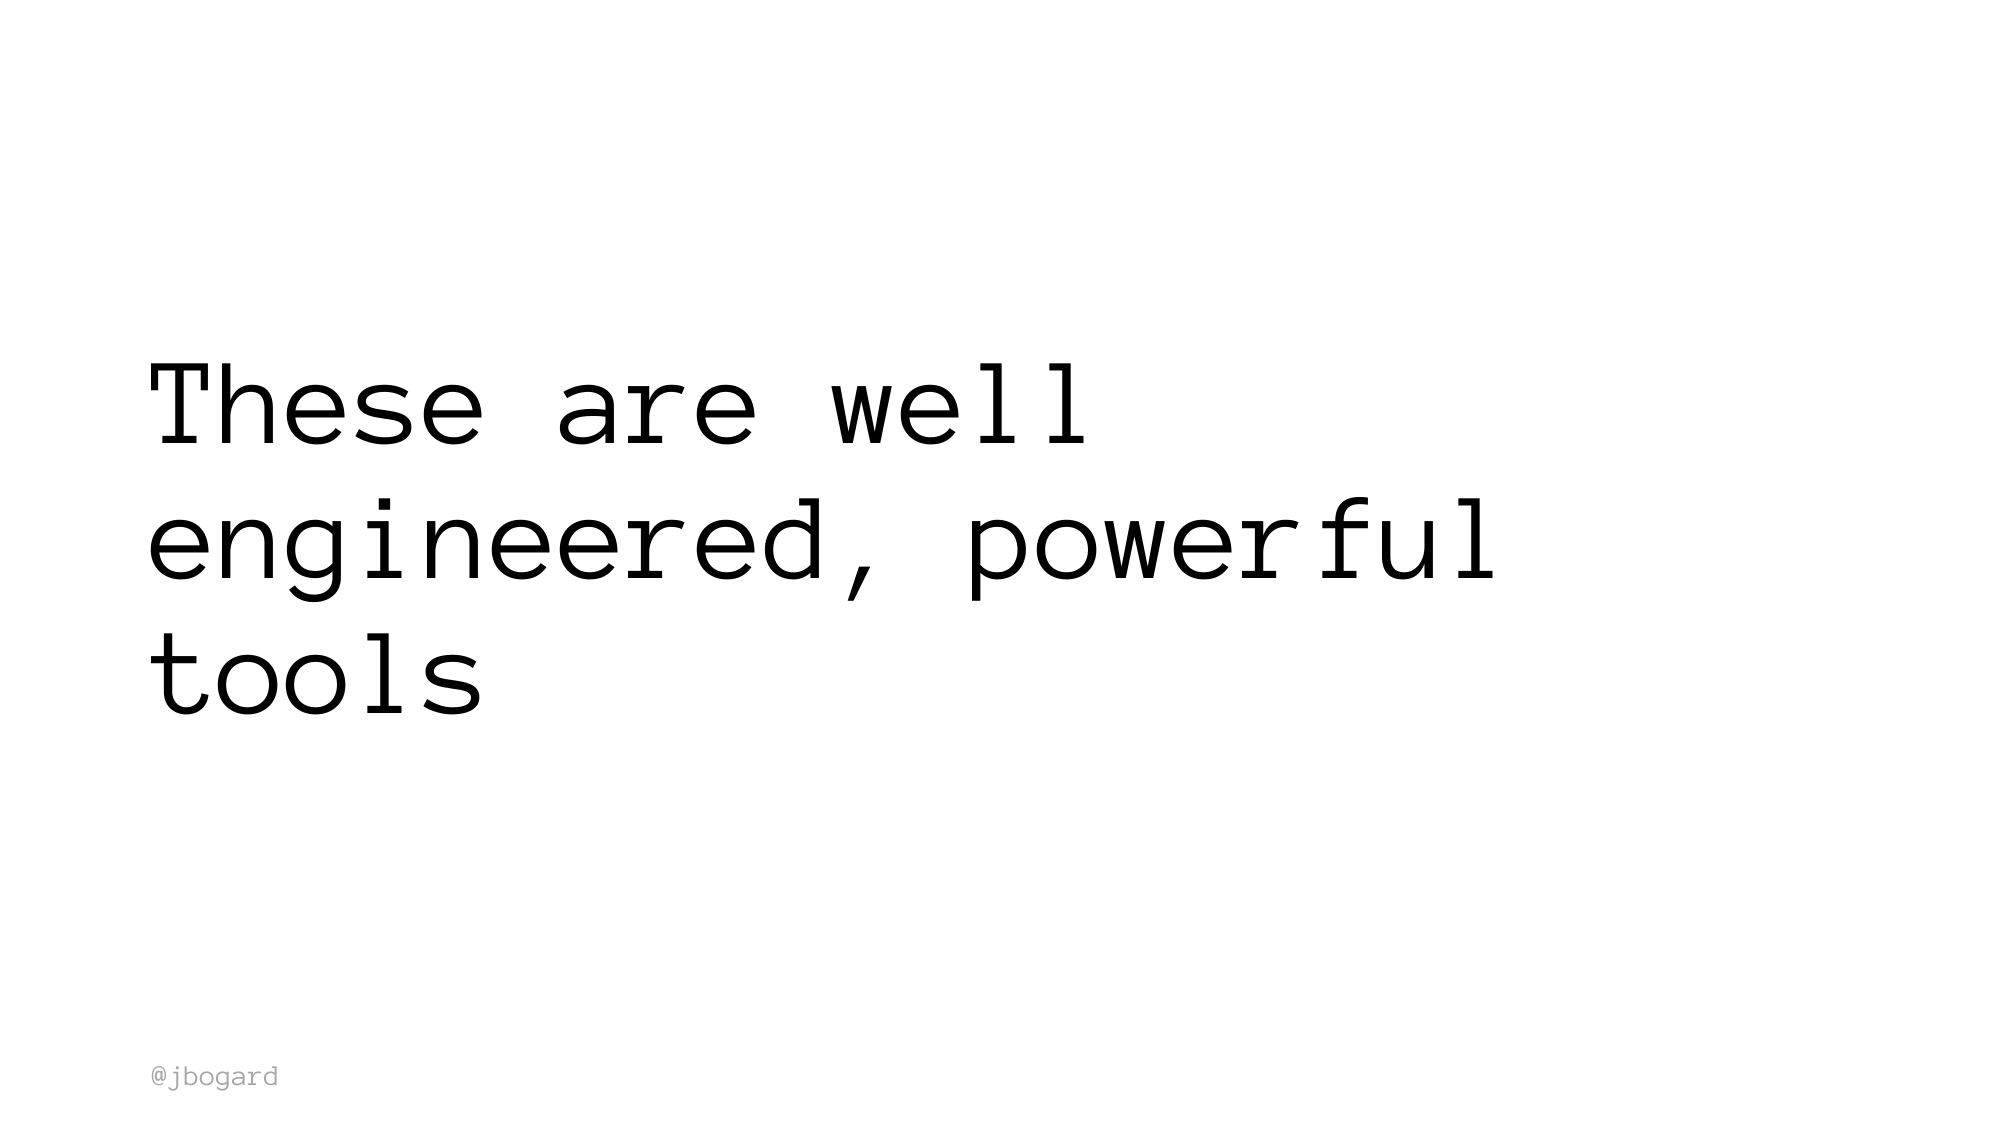

# These are well engineered, powerful tools